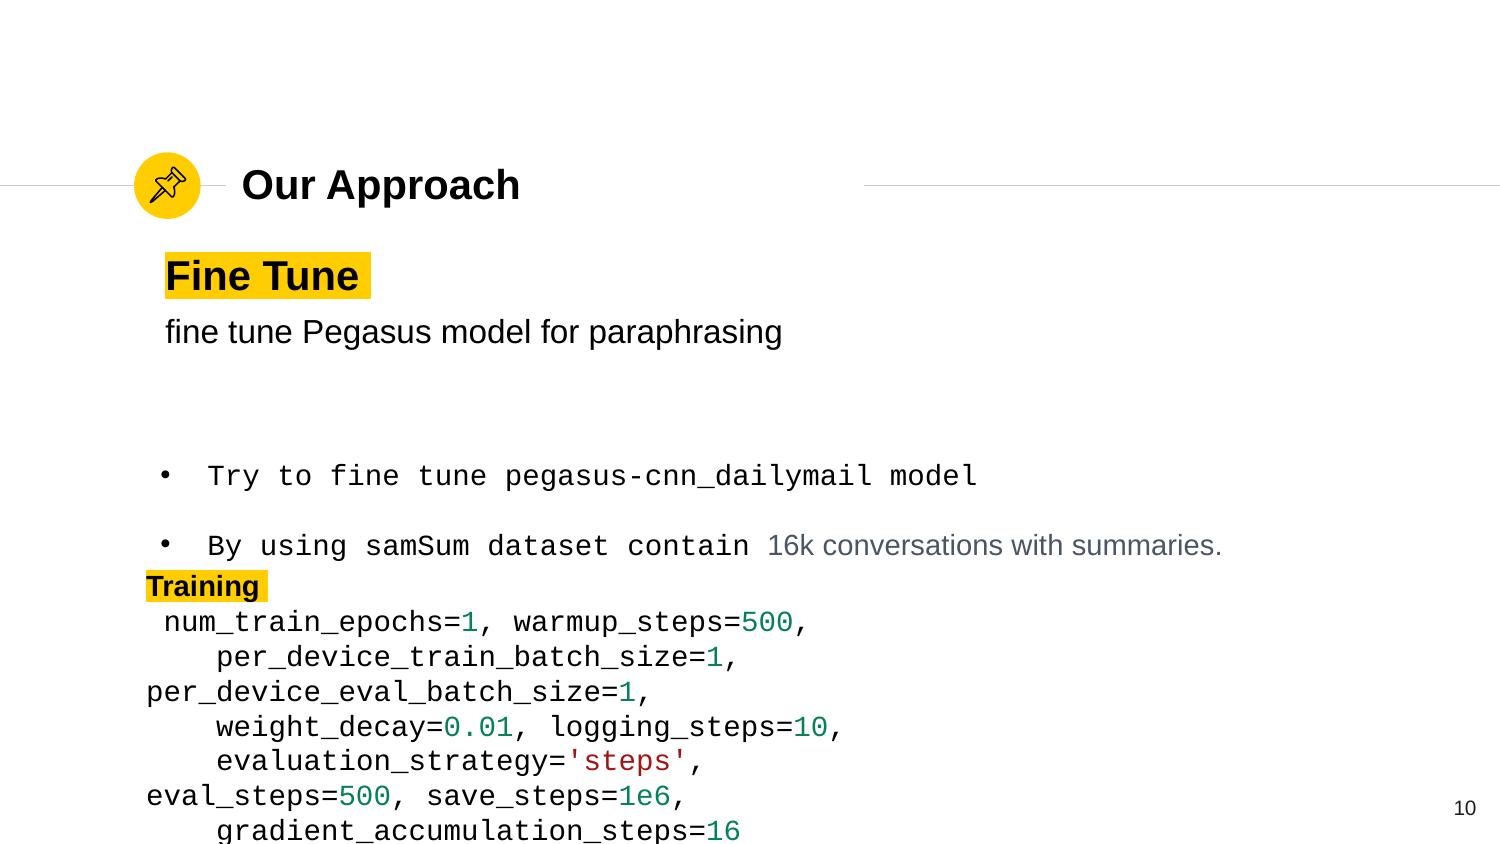

# Our Approach

Fine Tune
fine tune Pegasus model for paraphrasing
Try to fine tune pegasus-cnn_dailymail model
By using samSum dataset contain 16k conversations with summaries.
Training
 num_train_epochs=1, warmup_steps=500,
    per_device_train_batch_size=1, per_device_eval_batch_size=1,
    weight_decay=0.01, logging_steps=10,
    evaluation_strategy='steps', eval_steps=500, save_steps=1e6,
    gradient_accumulation_steps=16

10